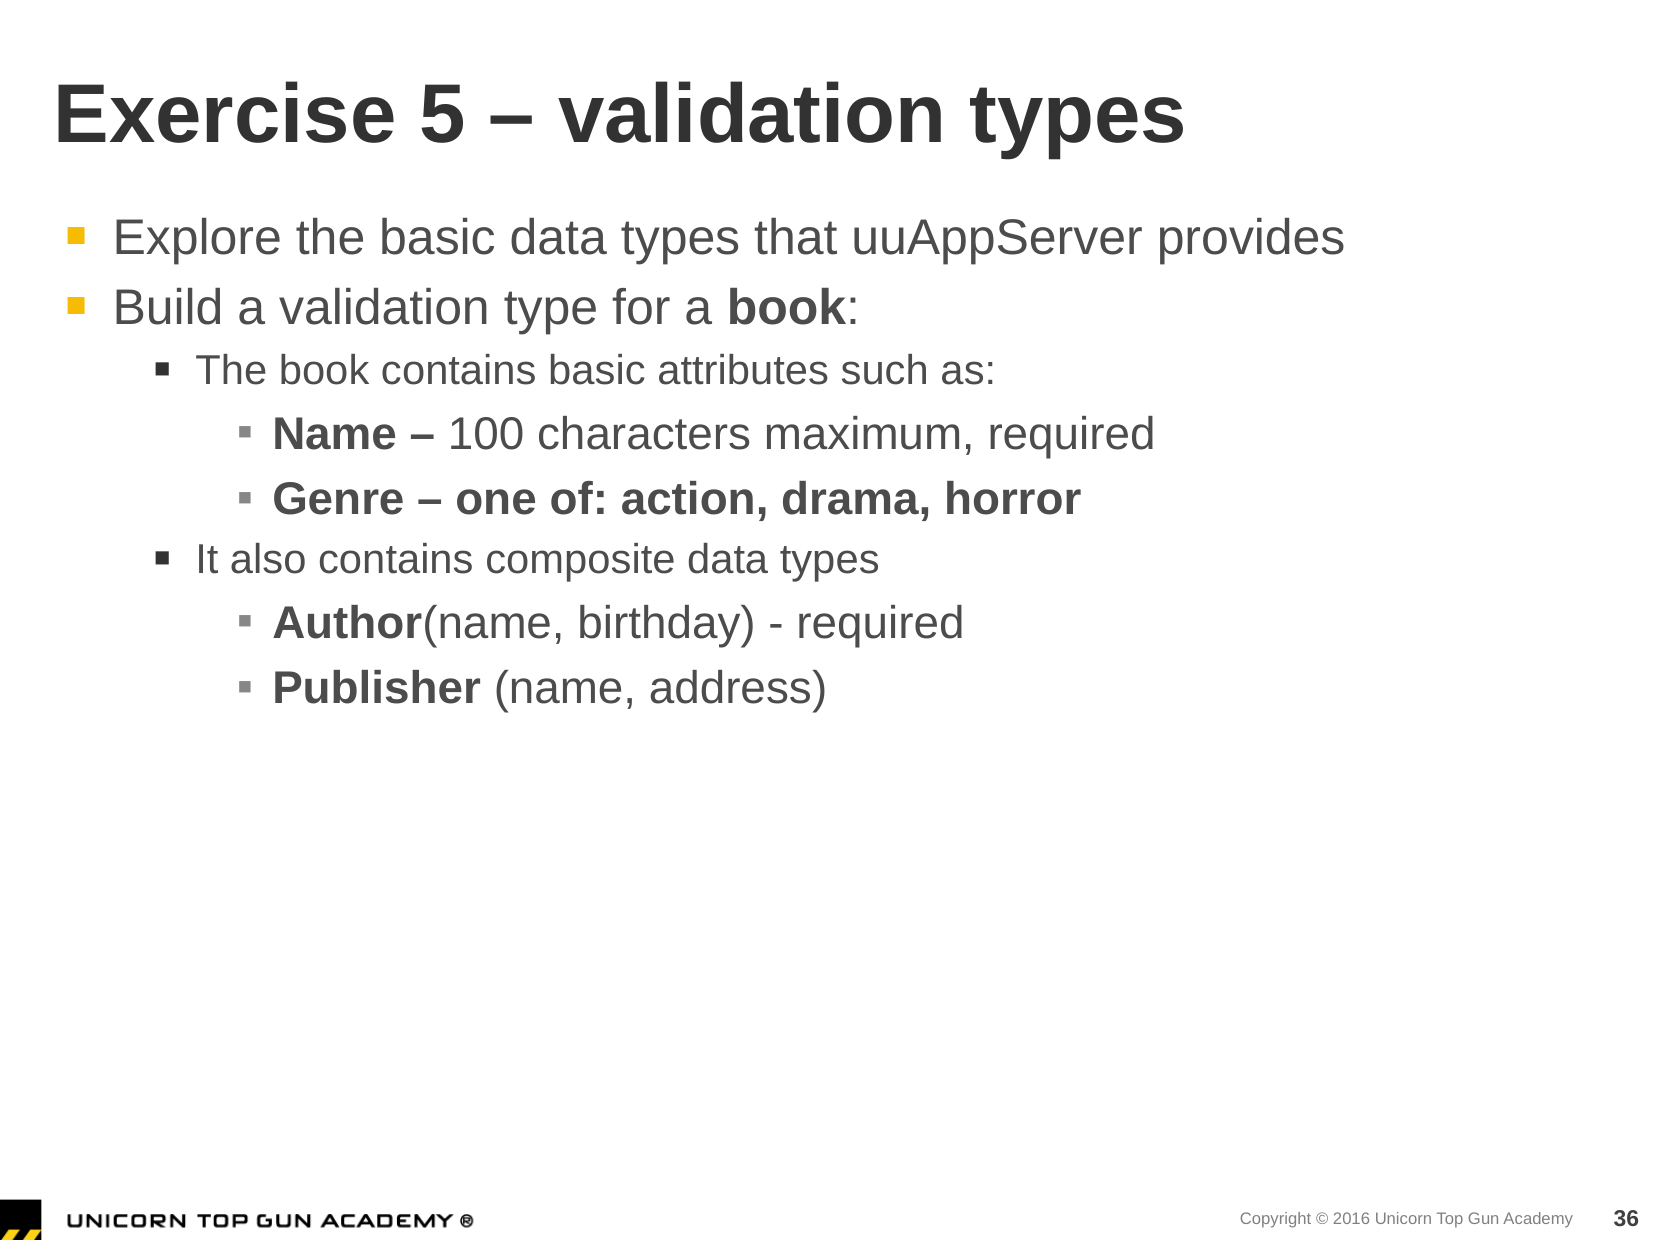

# Exercise 5 – validation types
Explore the basic data types that uuAppServer provides
Build a validation type for a book:
The book contains basic attributes such as:
Name – 100 characters maximum, required
Genre – one of: action, drama, horror
It also contains composite data types
Author(name, birthday) - required
Publisher (name, address)
36
Copyright © 2016 Unicorn Top Gun Academy